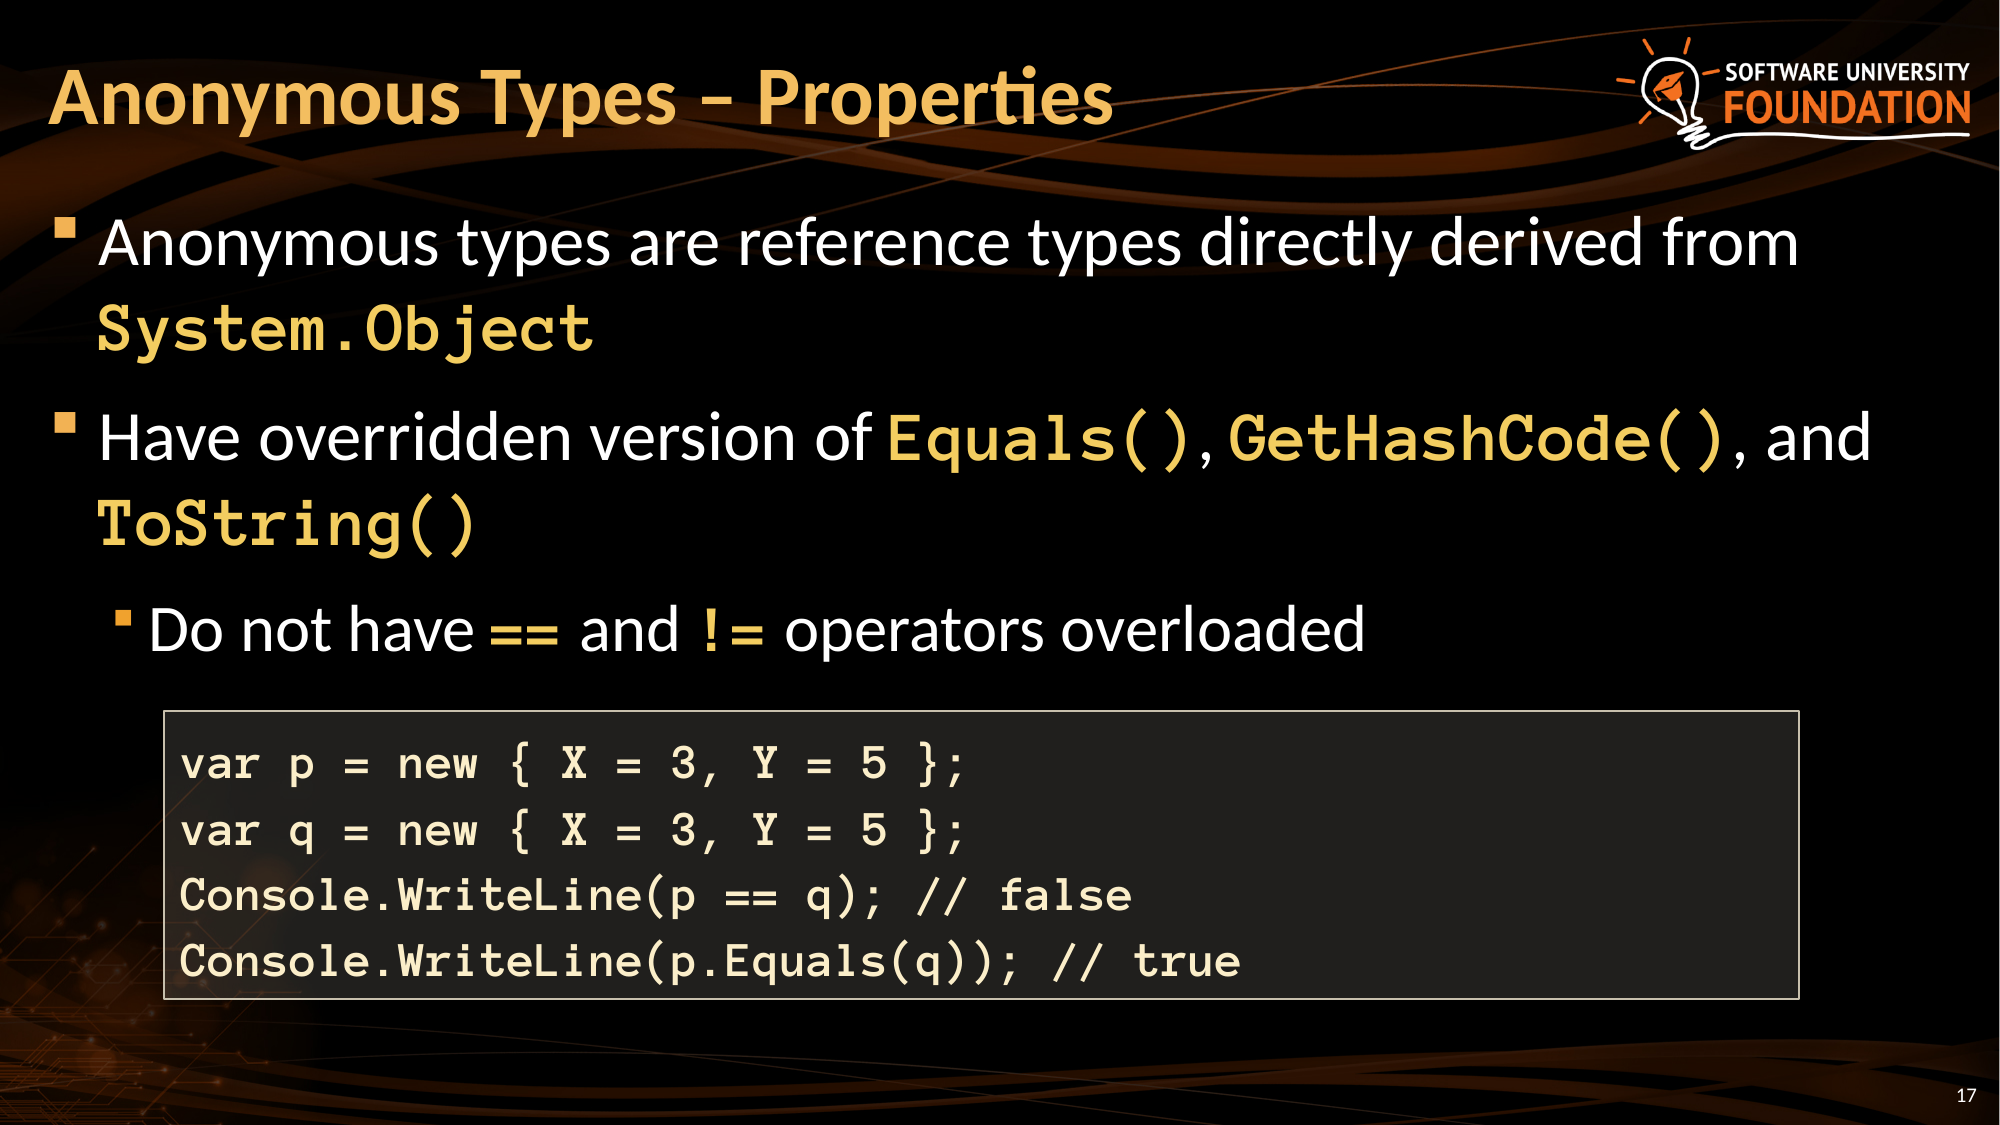

# Anonymous Types – Properties
Anonymous types are reference types directly derived from System.Object
Have overridden version of Equals(), GetHashCode(), and ToString()
Do not have == and != operators overloaded
var p = new { X = 3, Y = 5 };
var q = new { X = 3, Y = 5 };
Console.WriteLine(p == q); // false
Console.WriteLine(p.Equals(q)); // true
17